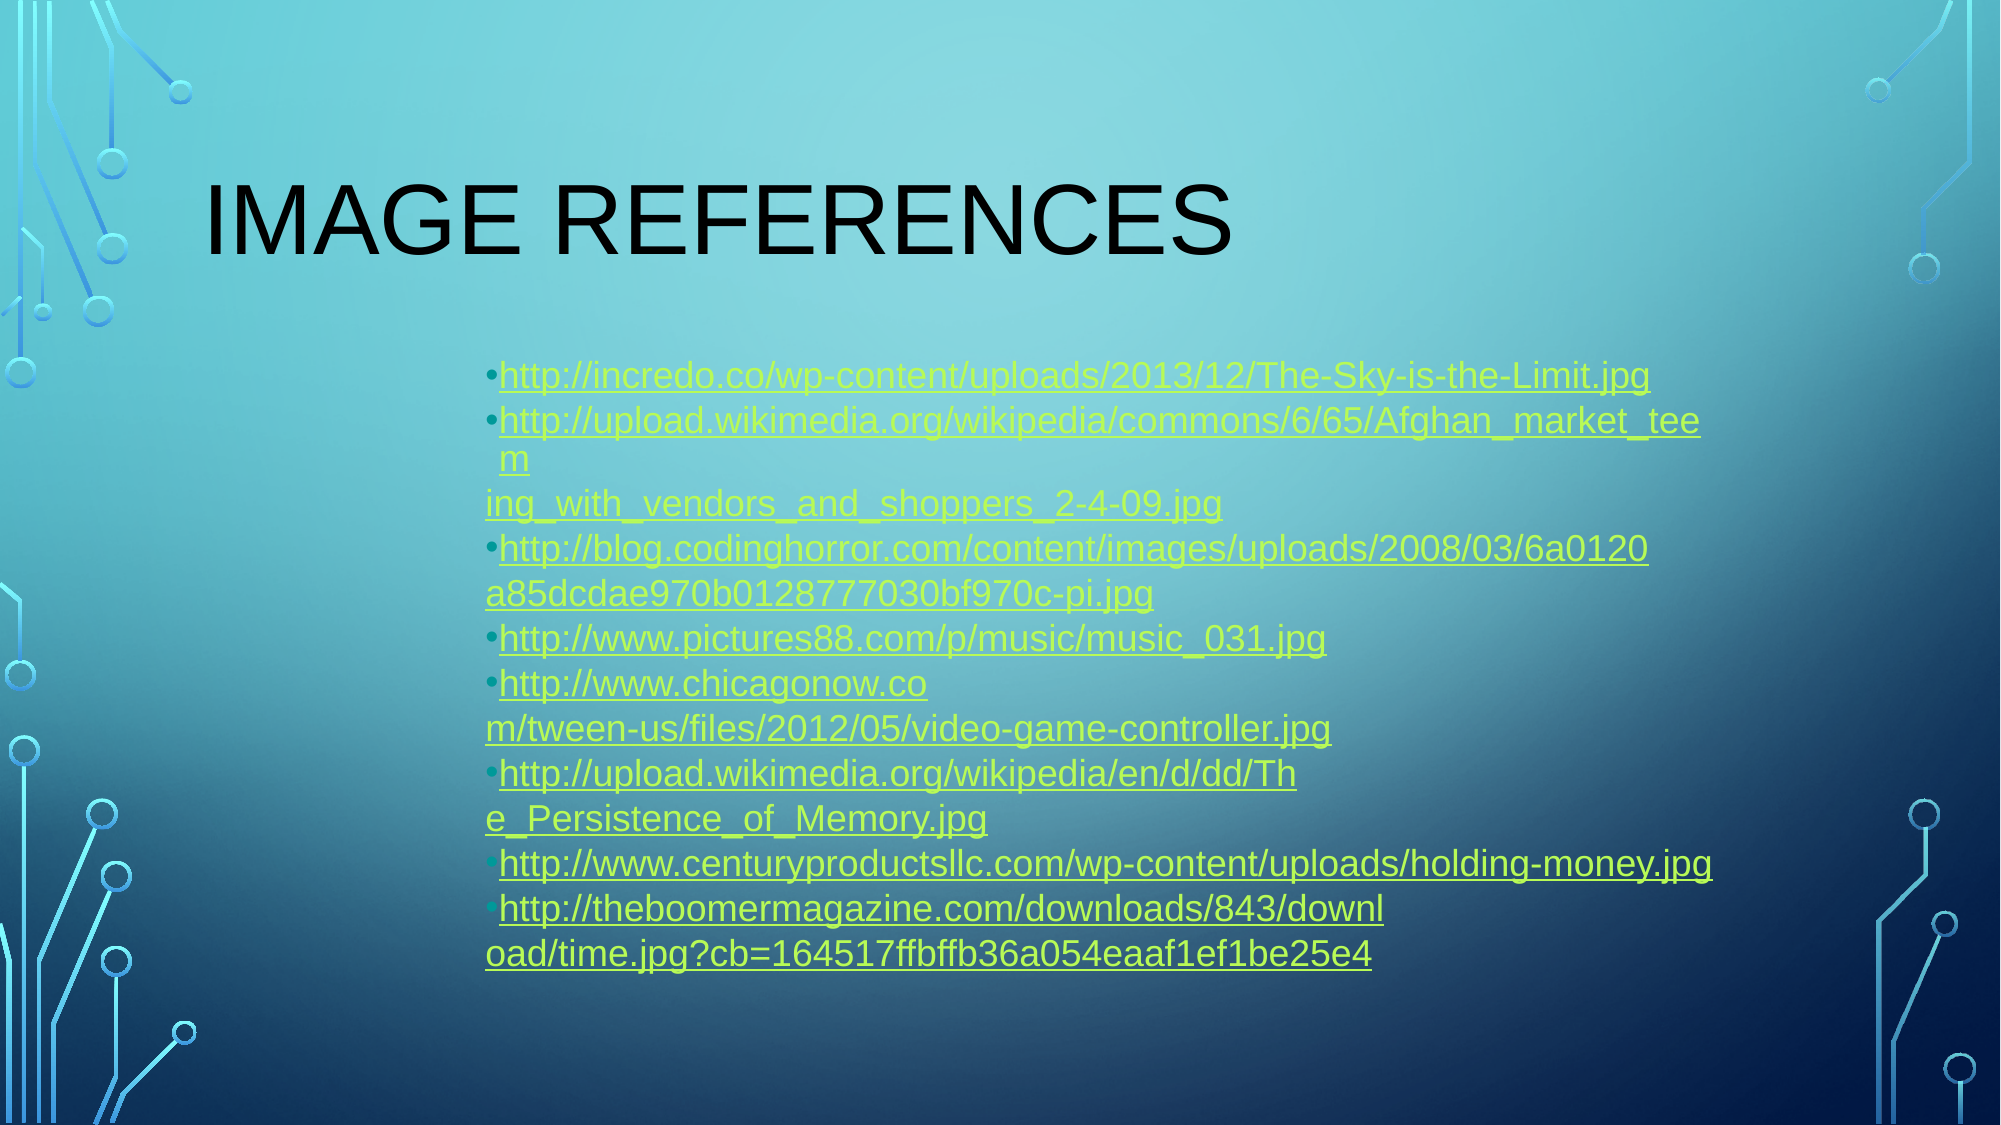

# IMAGE REFERENCES
http://incredo.co/wp-content/uploads/2013/12/The-Sky-is-the-Limit.jpg
http://upload.wikimedia.org/wikipedia/commons/6/65/Afghan_market_teeming_with_vendors_and_shoppers_2-4-09.jpg
http://blog.codinghorror.com/content/images/uploads/2008/03/6a0120a85dcdae970b0128777030bf970c-pi.jpg
http://www.pictures88.com/p/music/music_031.jpg
http://www.chicagonow.com/tween-us/files/2012/05/video-game-controller.jpg
http://upload.wikimedia.org/wikipedia/en/d/dd/The_Persistence_of_Memory.jpg
http://www.centuryproductsllc.com/wp-content/uploads/holding-money.jpg
http://theboomermagazine.com/downloads/843/download/time.jpg?cb=164517ffbffb36a054eaaf1ef1be25e4